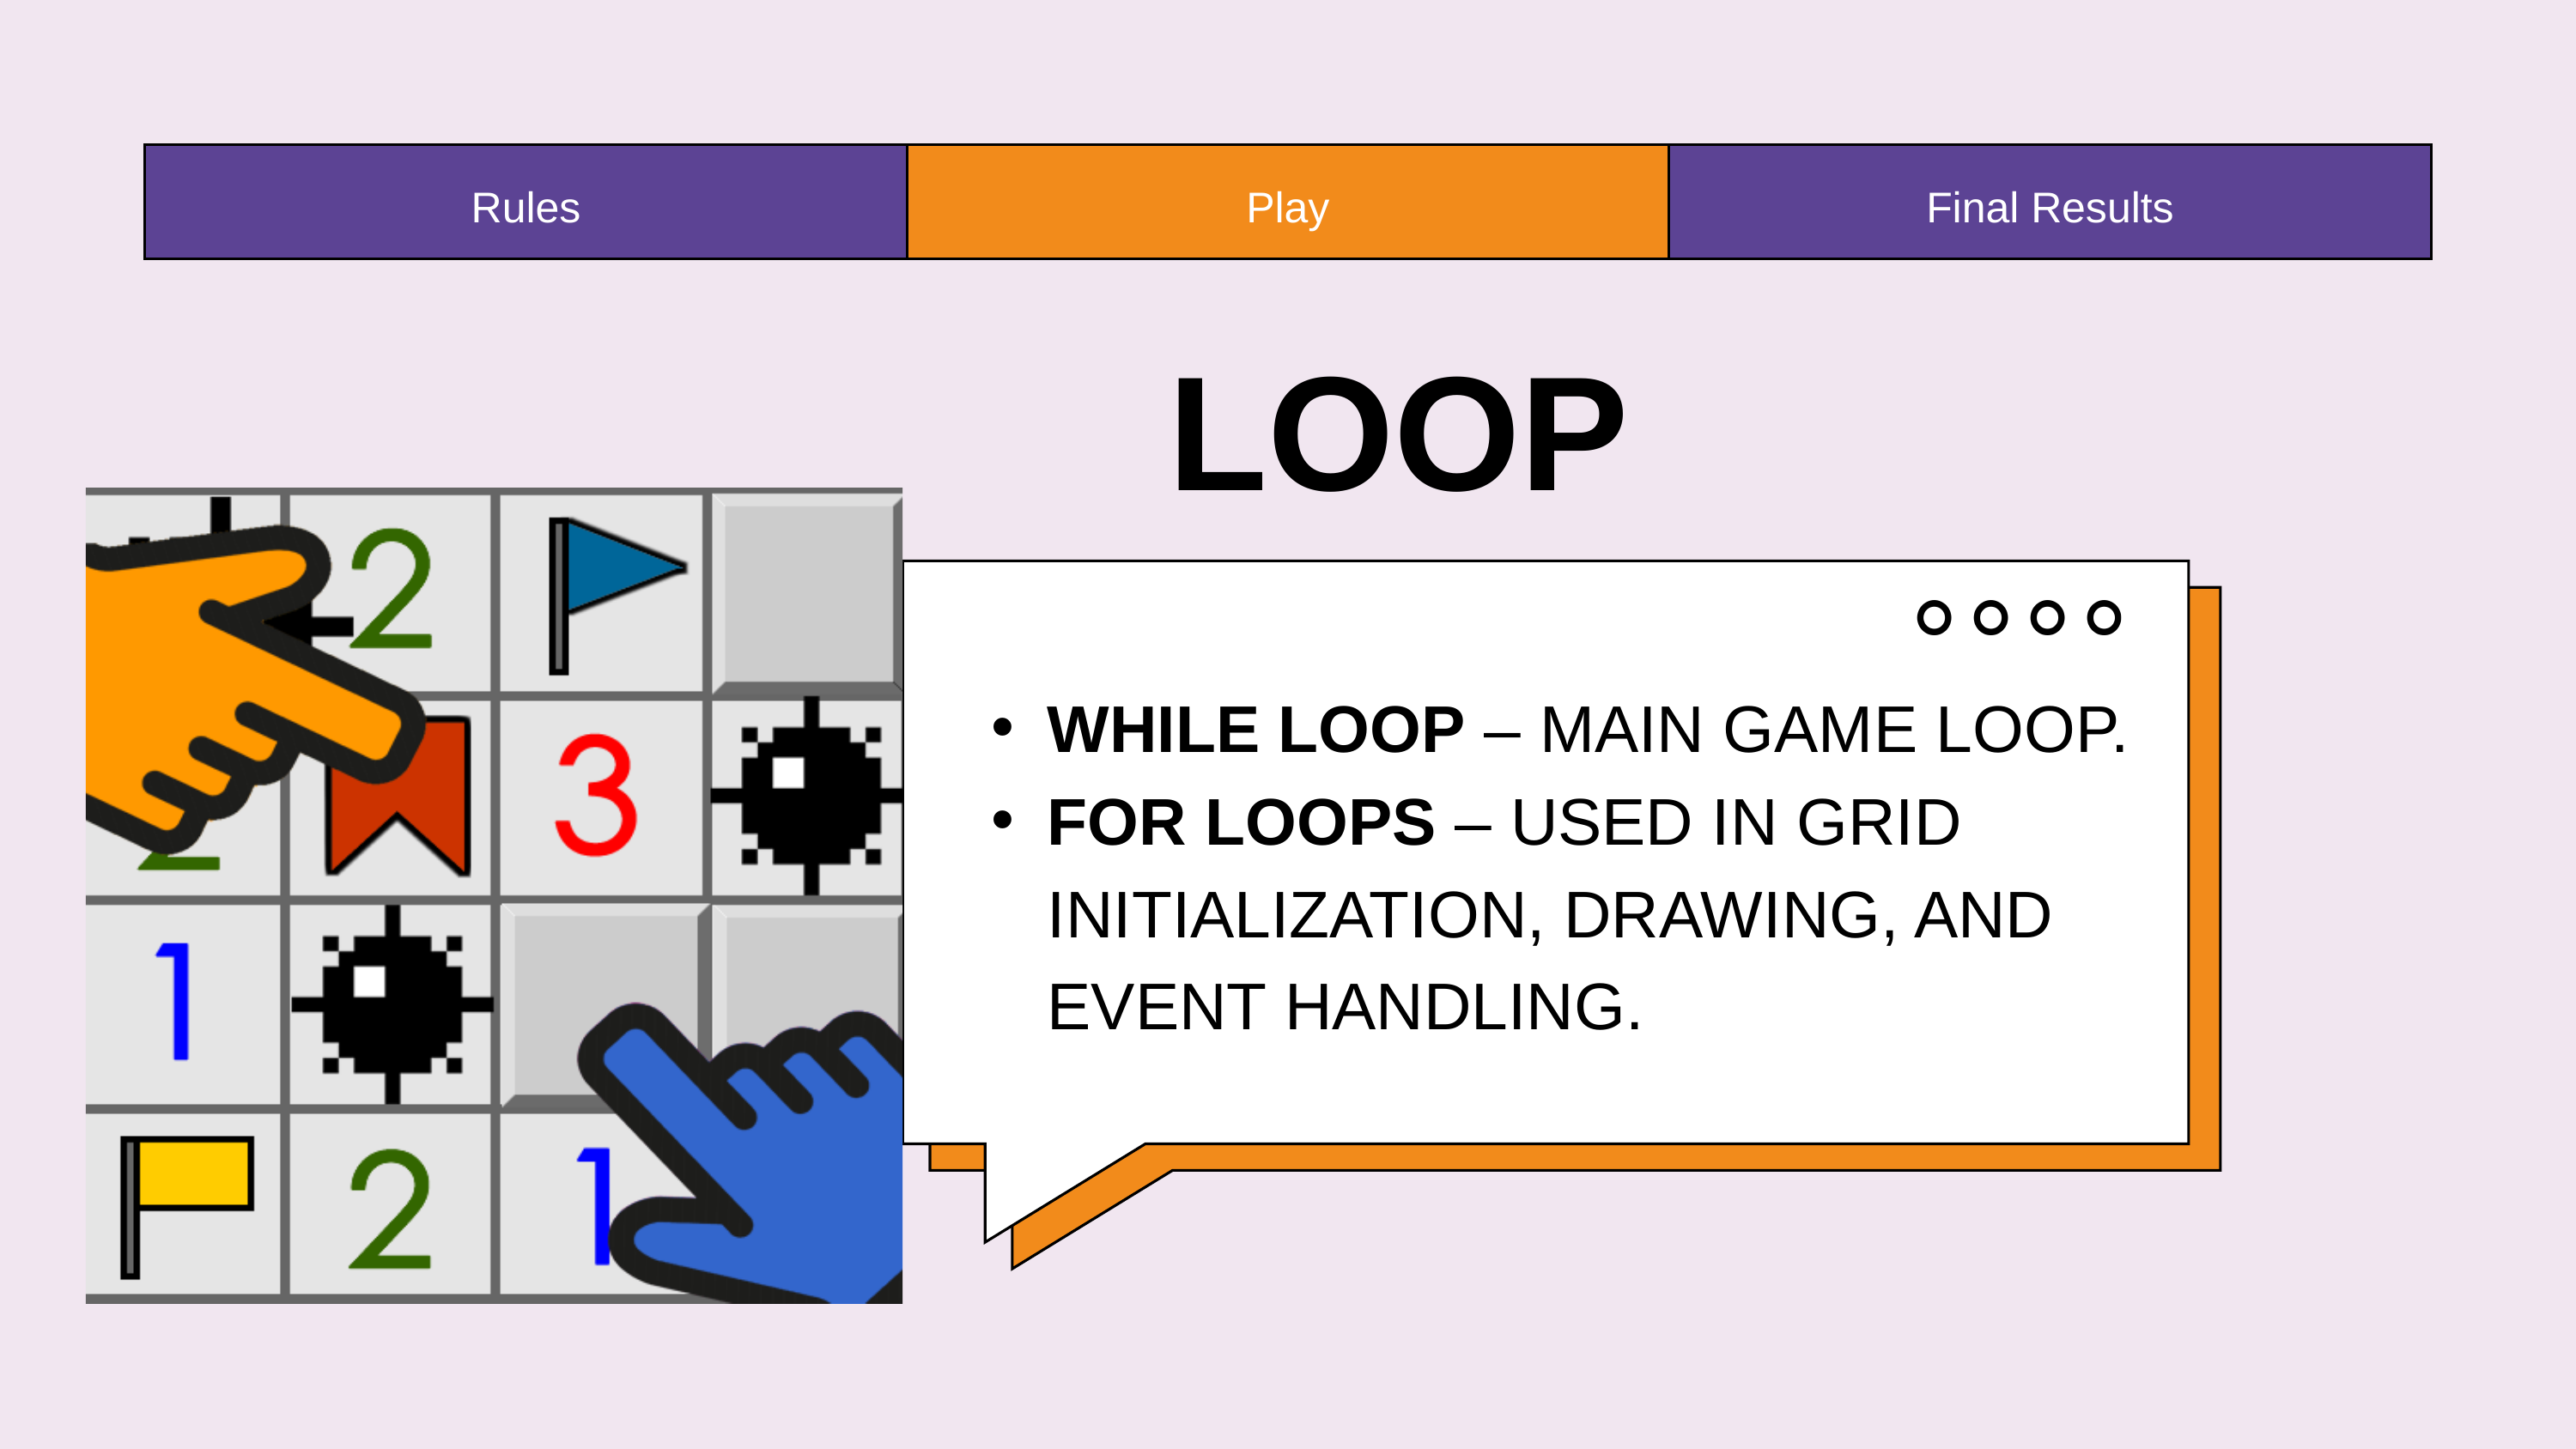

| Rules | Play | Final Results |
| --- | --- | --- |
LOOP

WHILE LOOP – MAIN GAME LOOP.
FOR LOOPS – USED IN GRID INITIALIZATION, DRAWING, AND EVENT HANDLING.